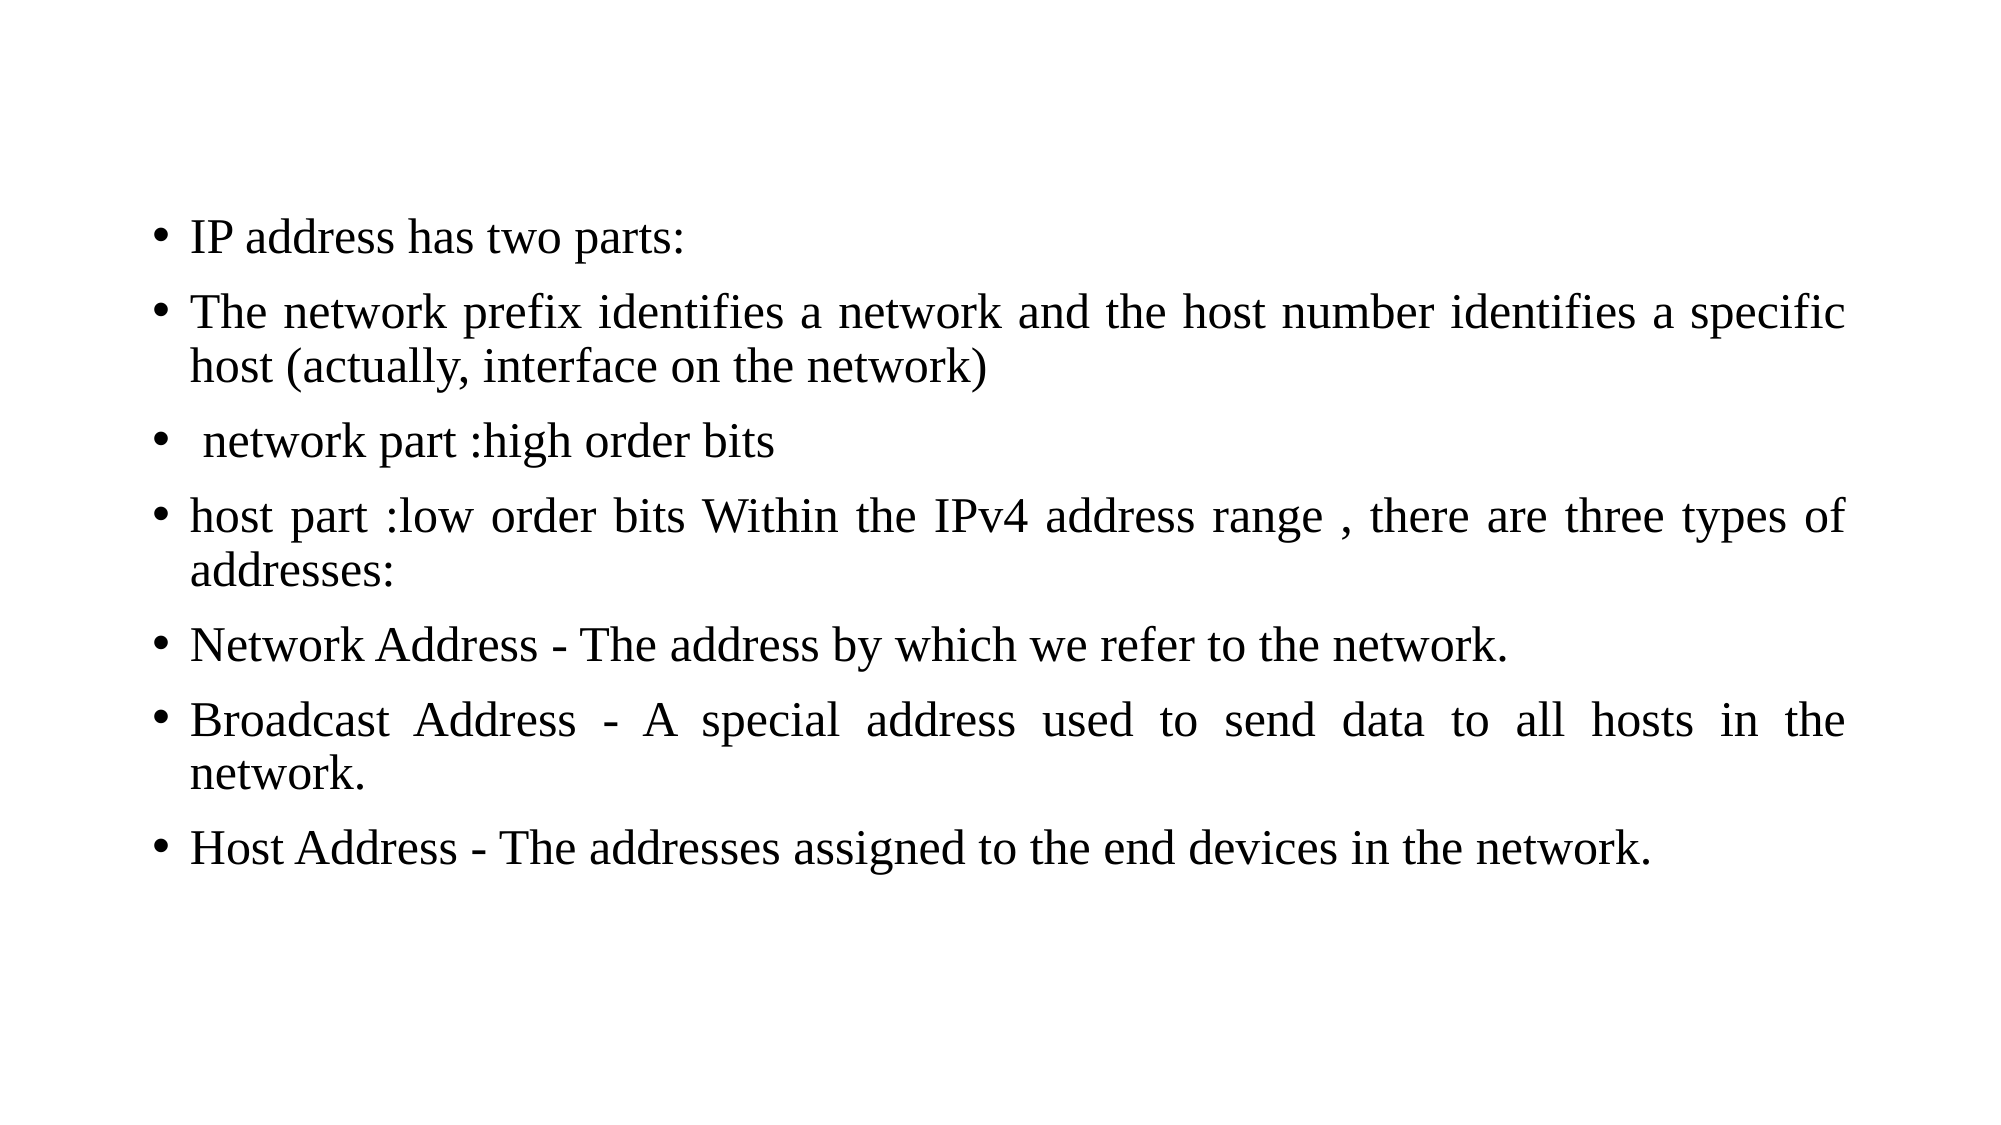

#
IP address has two parts:
The network prefix identifies a network and the host number identifies a specific host (actually, interface on the network)
 network part :high order bits
host part :low order bits Within the IPv4 address range , there are three types of addresses:
Network Address - The address by which we refer to the network.
Broadcast Address - A special address used to send data to all hosts in the network.
Host Address - The addresses assigned to the end devices in the network.